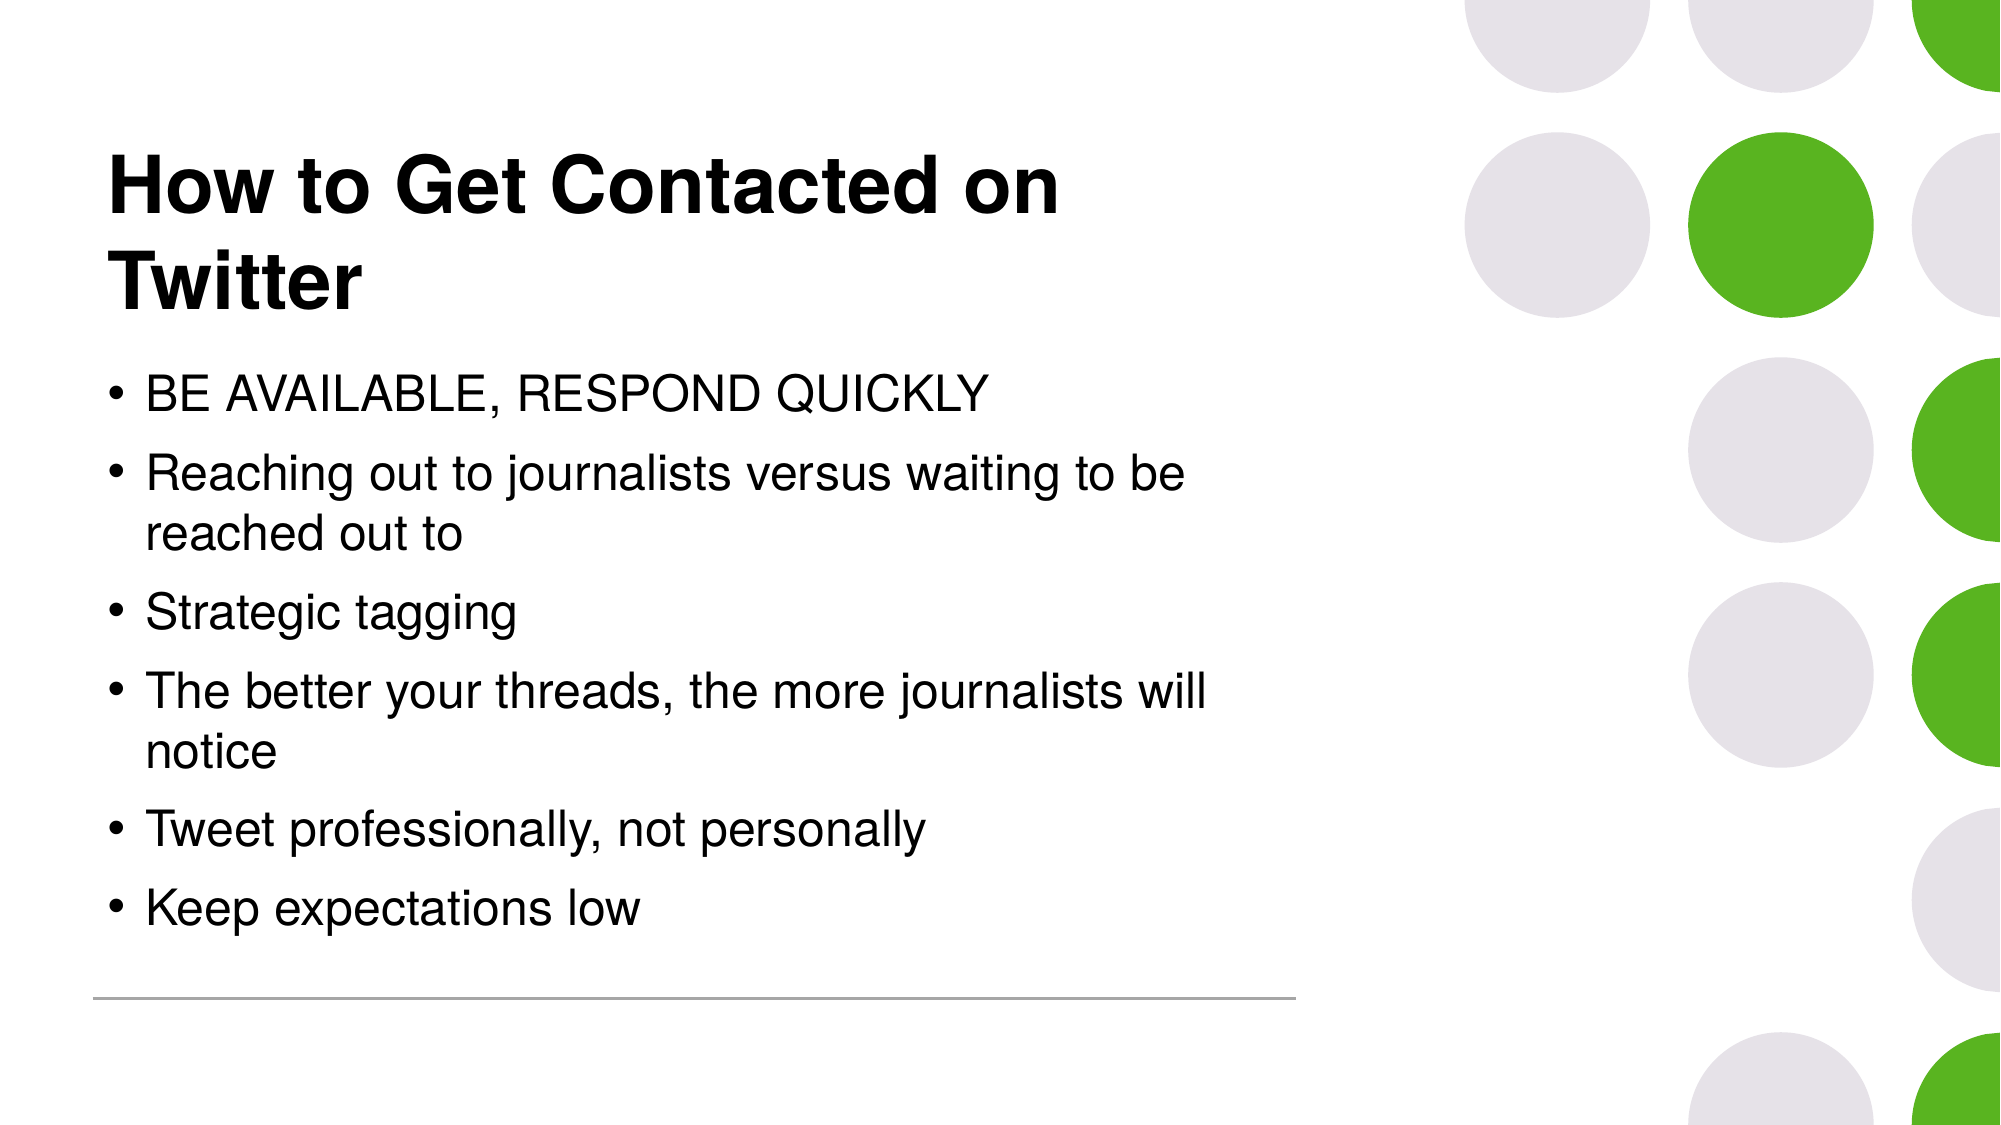

# How to Get Contacted on Twitter
BE AVAILABLE, RESPOND QUICKLY
Reaching out to journalists versus waiting to be reached out to
Strategic tagging
The better your threads, the more journalists will notice
Tweet professionally, not personally
Keep expectations low